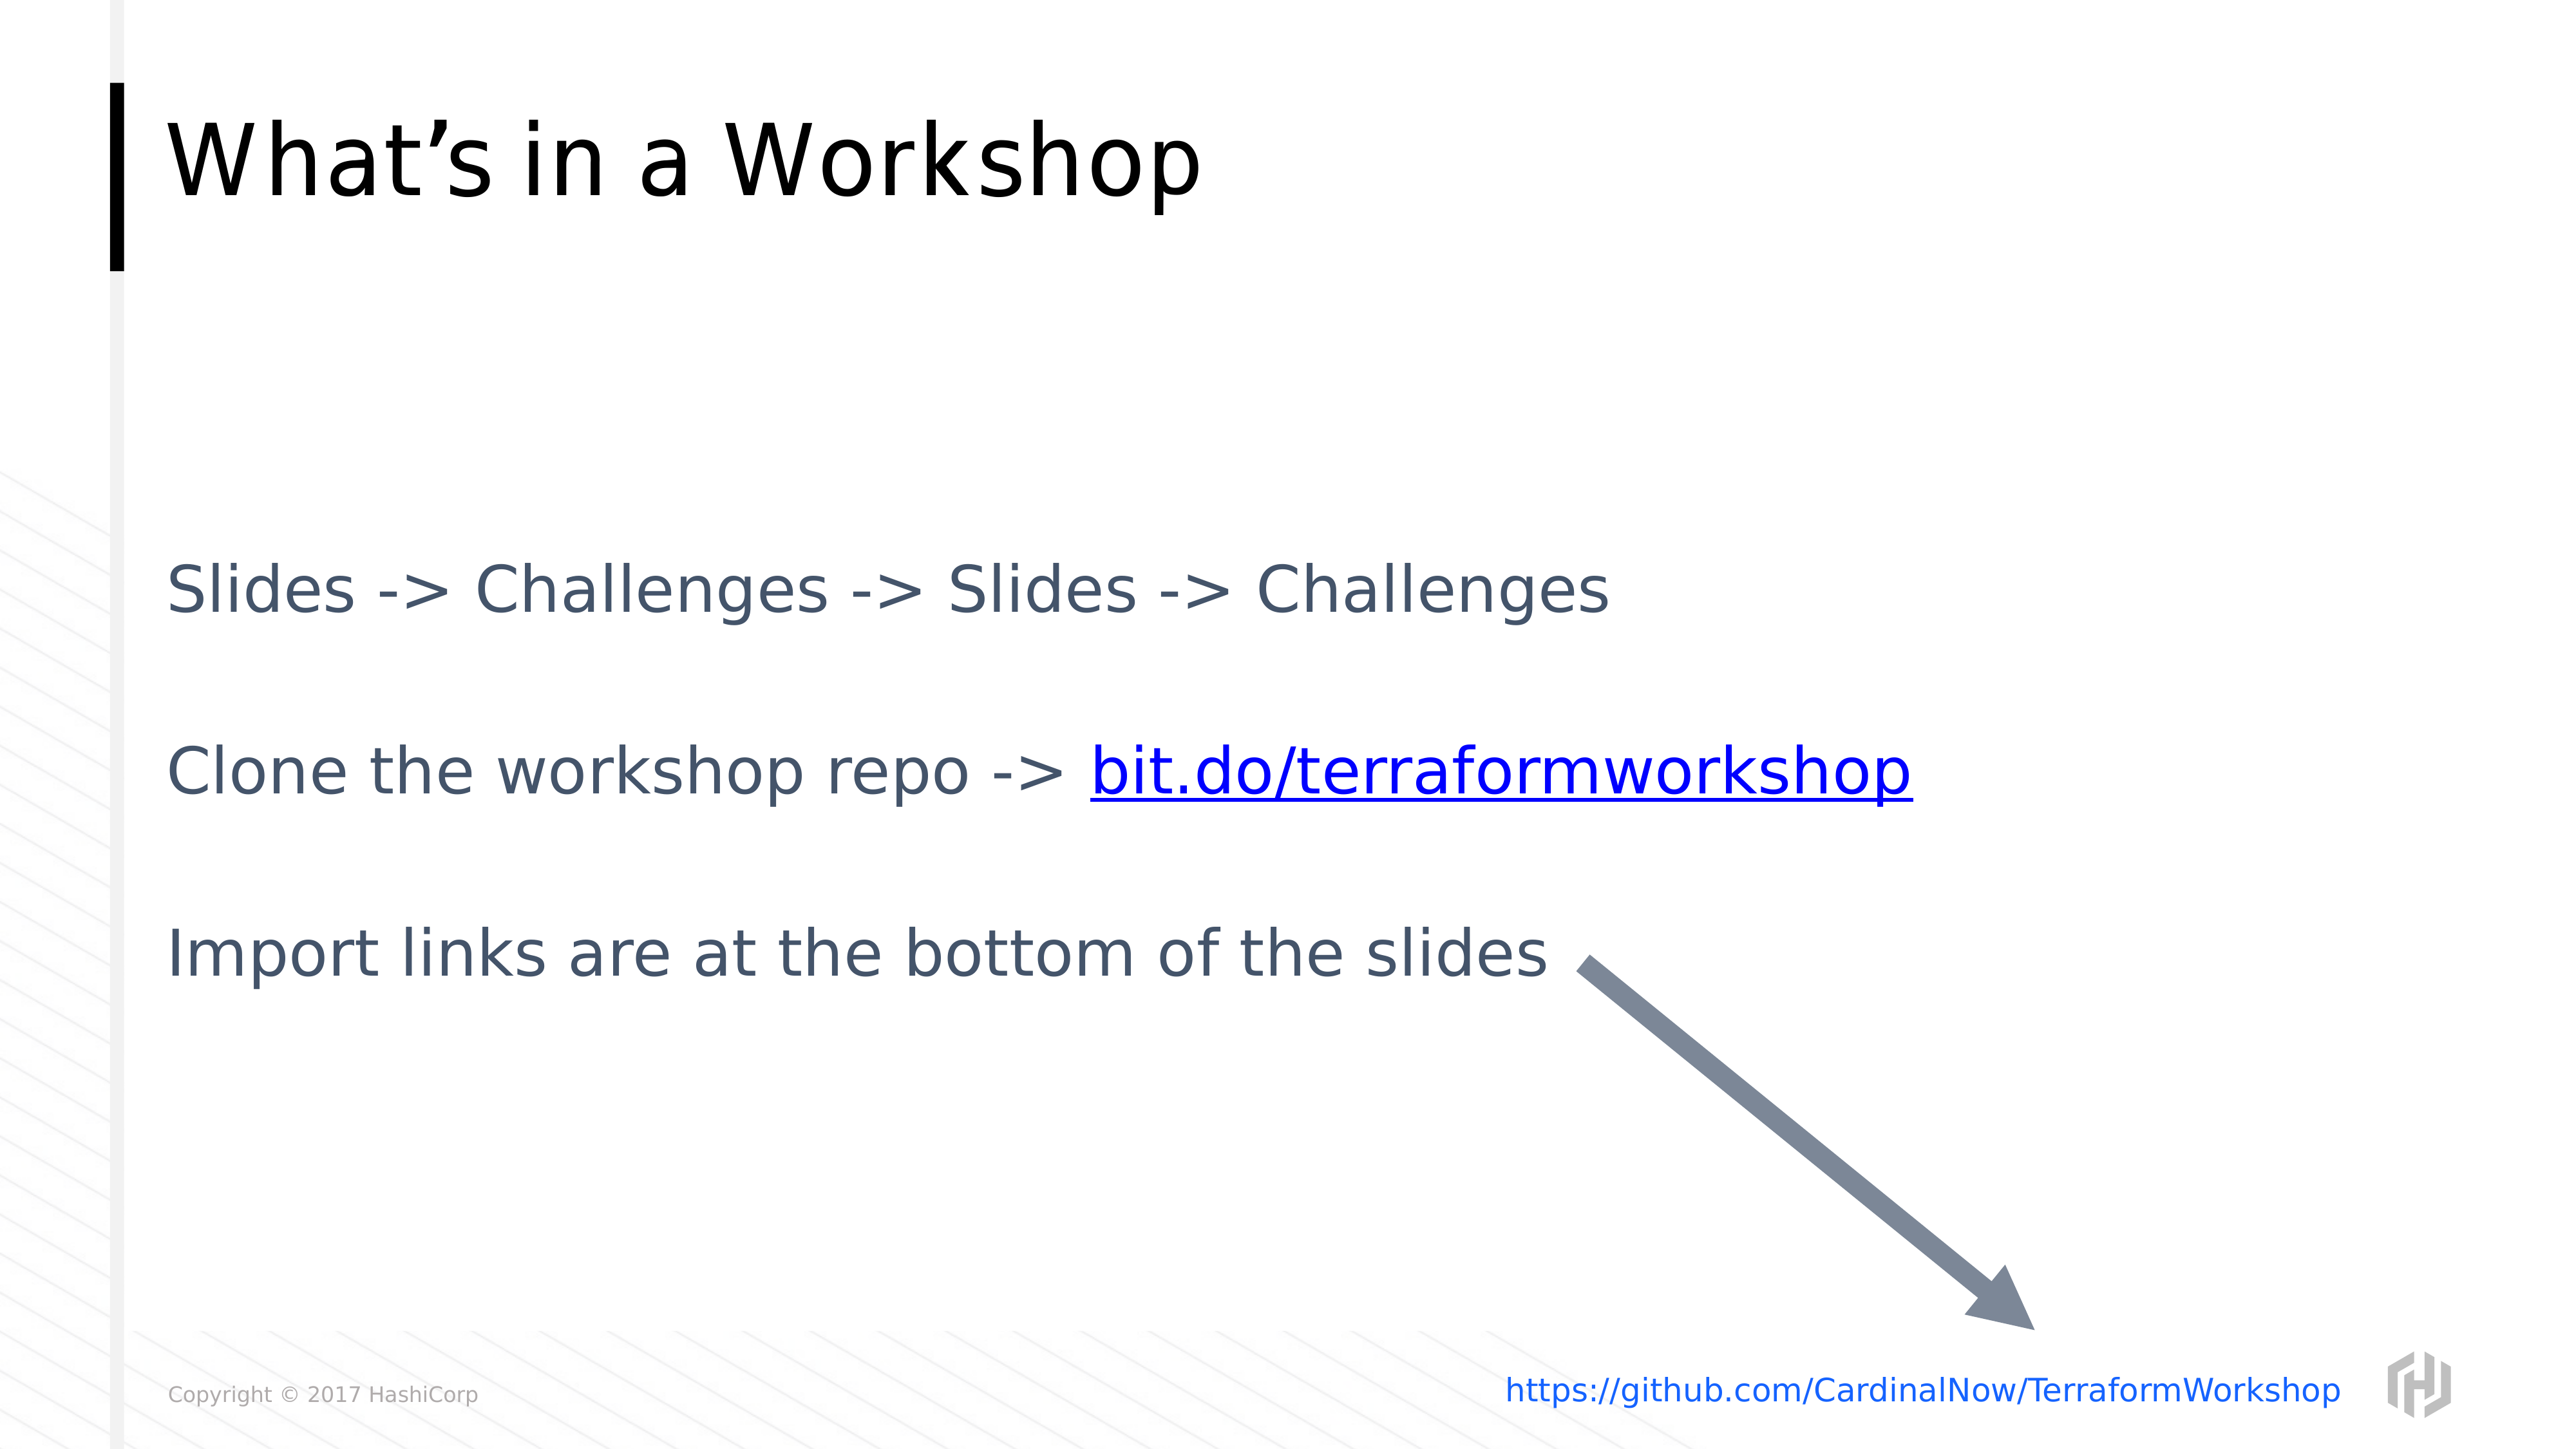

# What’s in a Workshop

Slides -> Challenges -> Slides -> Challenges

Clone the workshop repo -> bit.do/terraformworkshop

Import links are at the bottom of the slides

https://github.com/CardinalNow/TerraformWorkshop